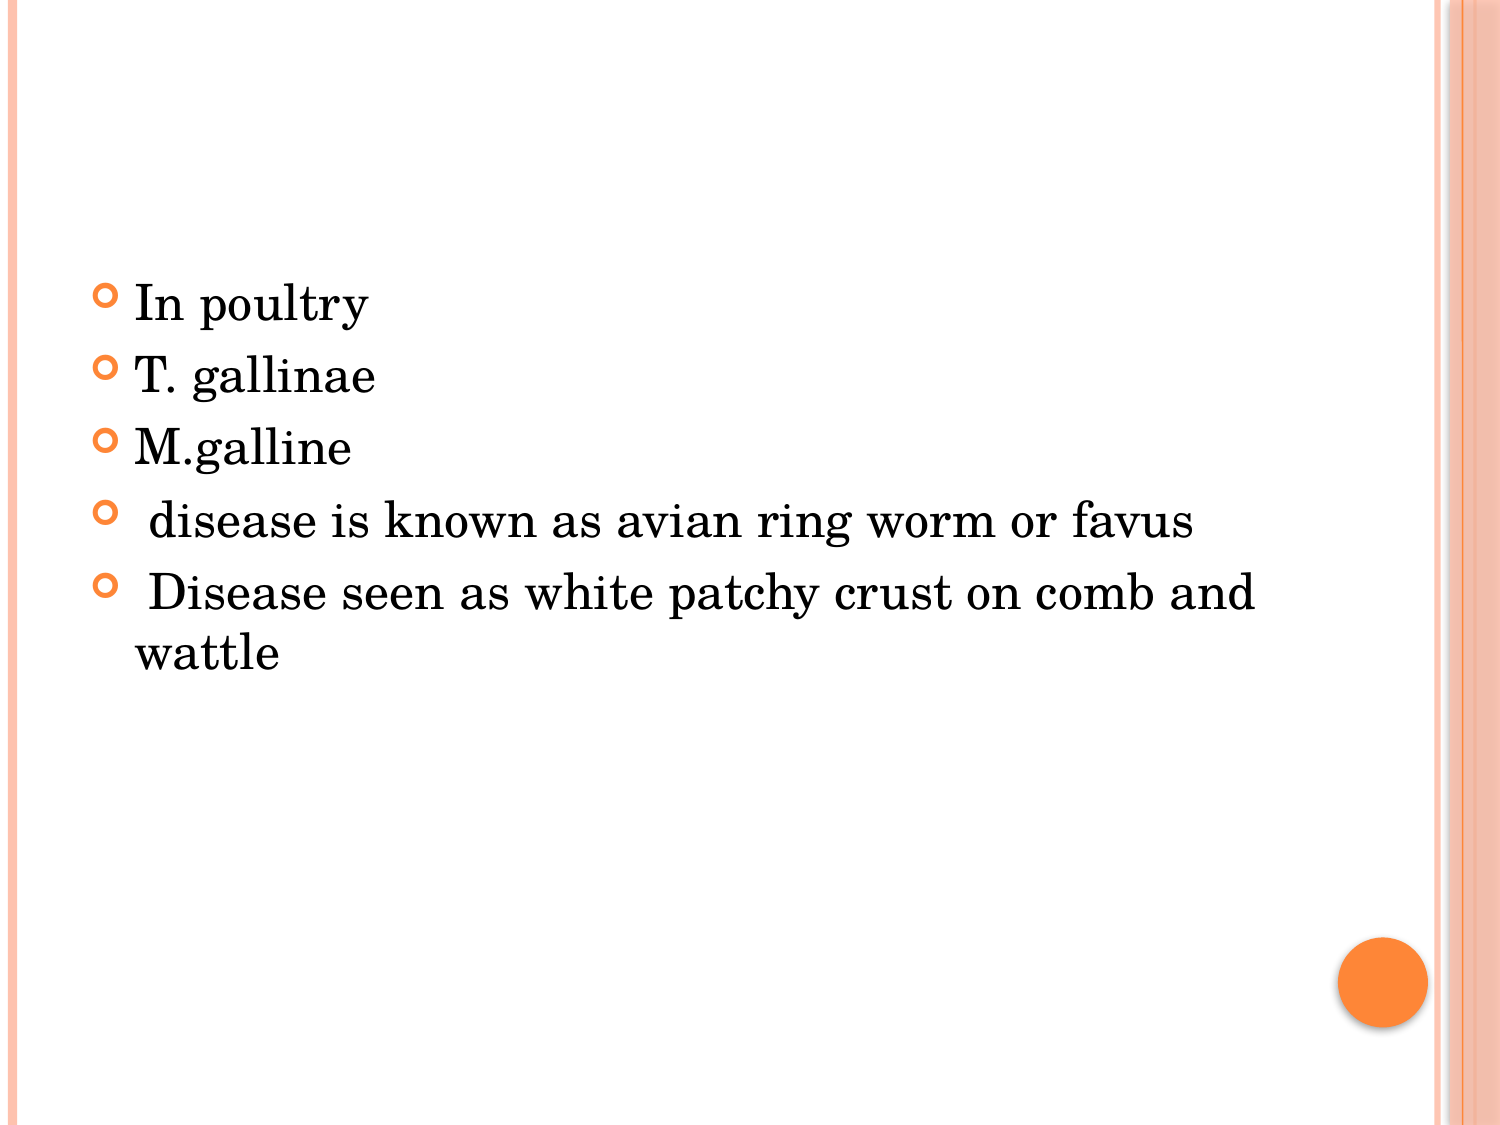

#
In poultry
T. gallinae
M.galline
 disease is known as avian ring worm or favus
 Disease seen as white patchy crust on comb and wattle